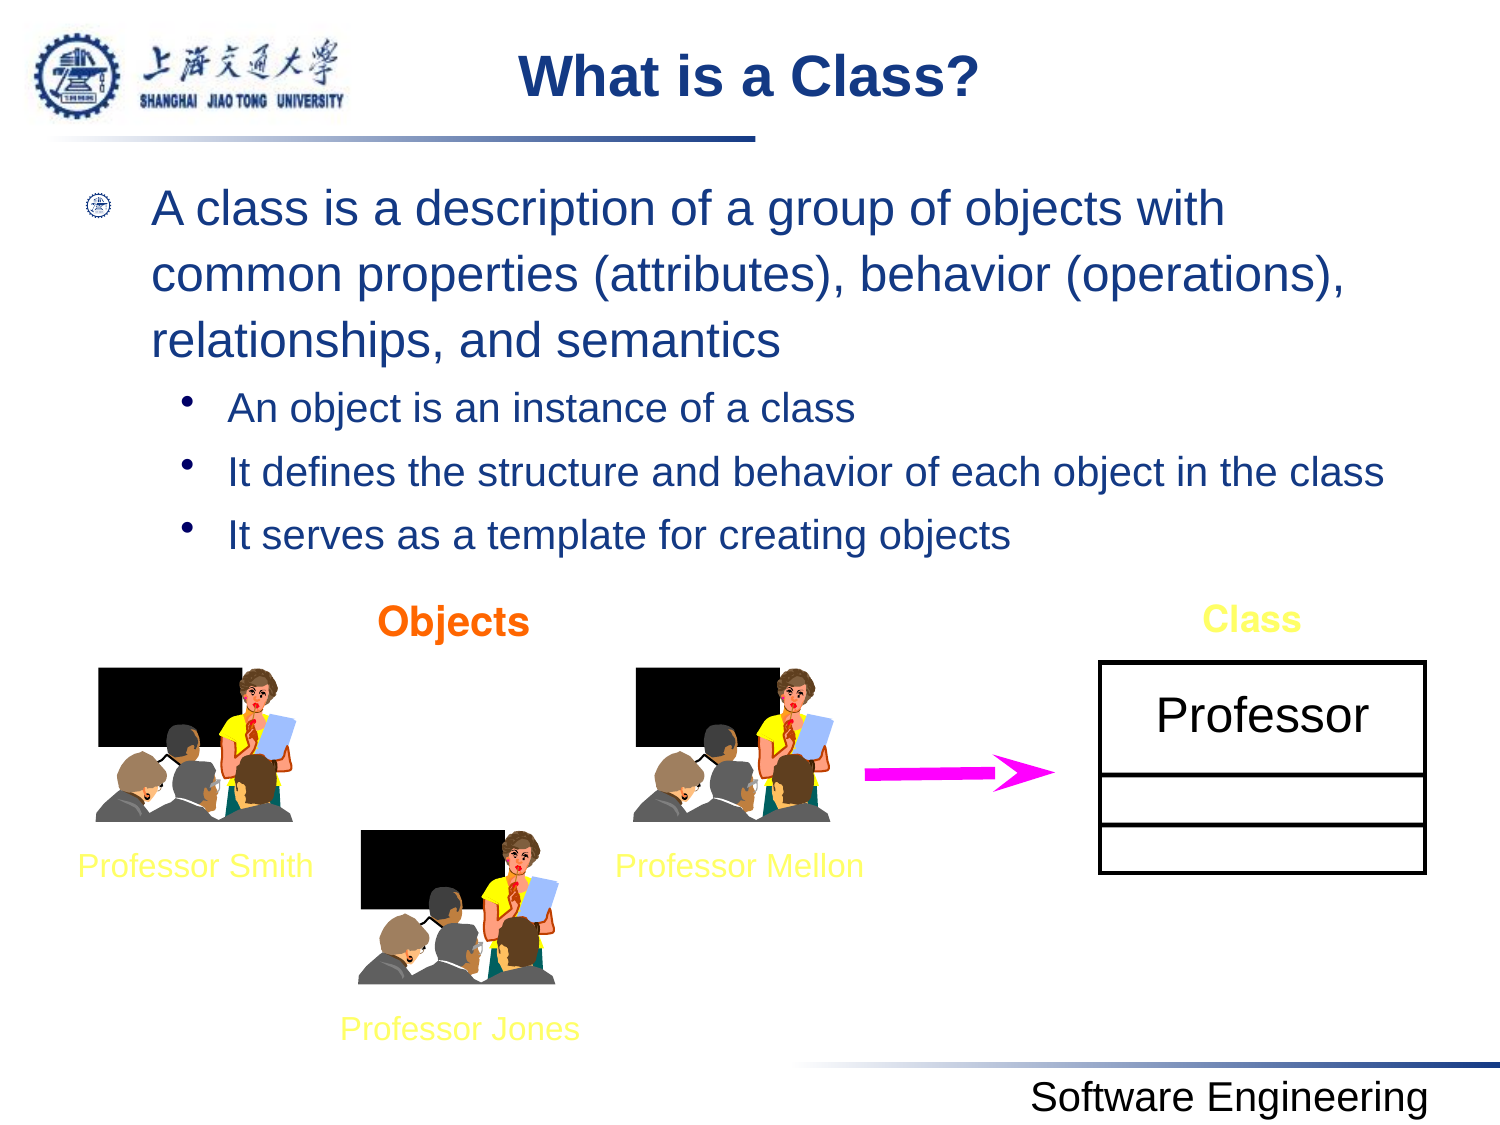

# What is a Class?
A class is a description of a group of objects with common properties (attributes), behavior (operations), relationships, and semantics
An object is an instance of a class
It defines the structure and behavior of each object in the class
It serves as a template for creating objects
Objects
Class

Professor Smith

Professor Mellon
Professor

Professor Jones